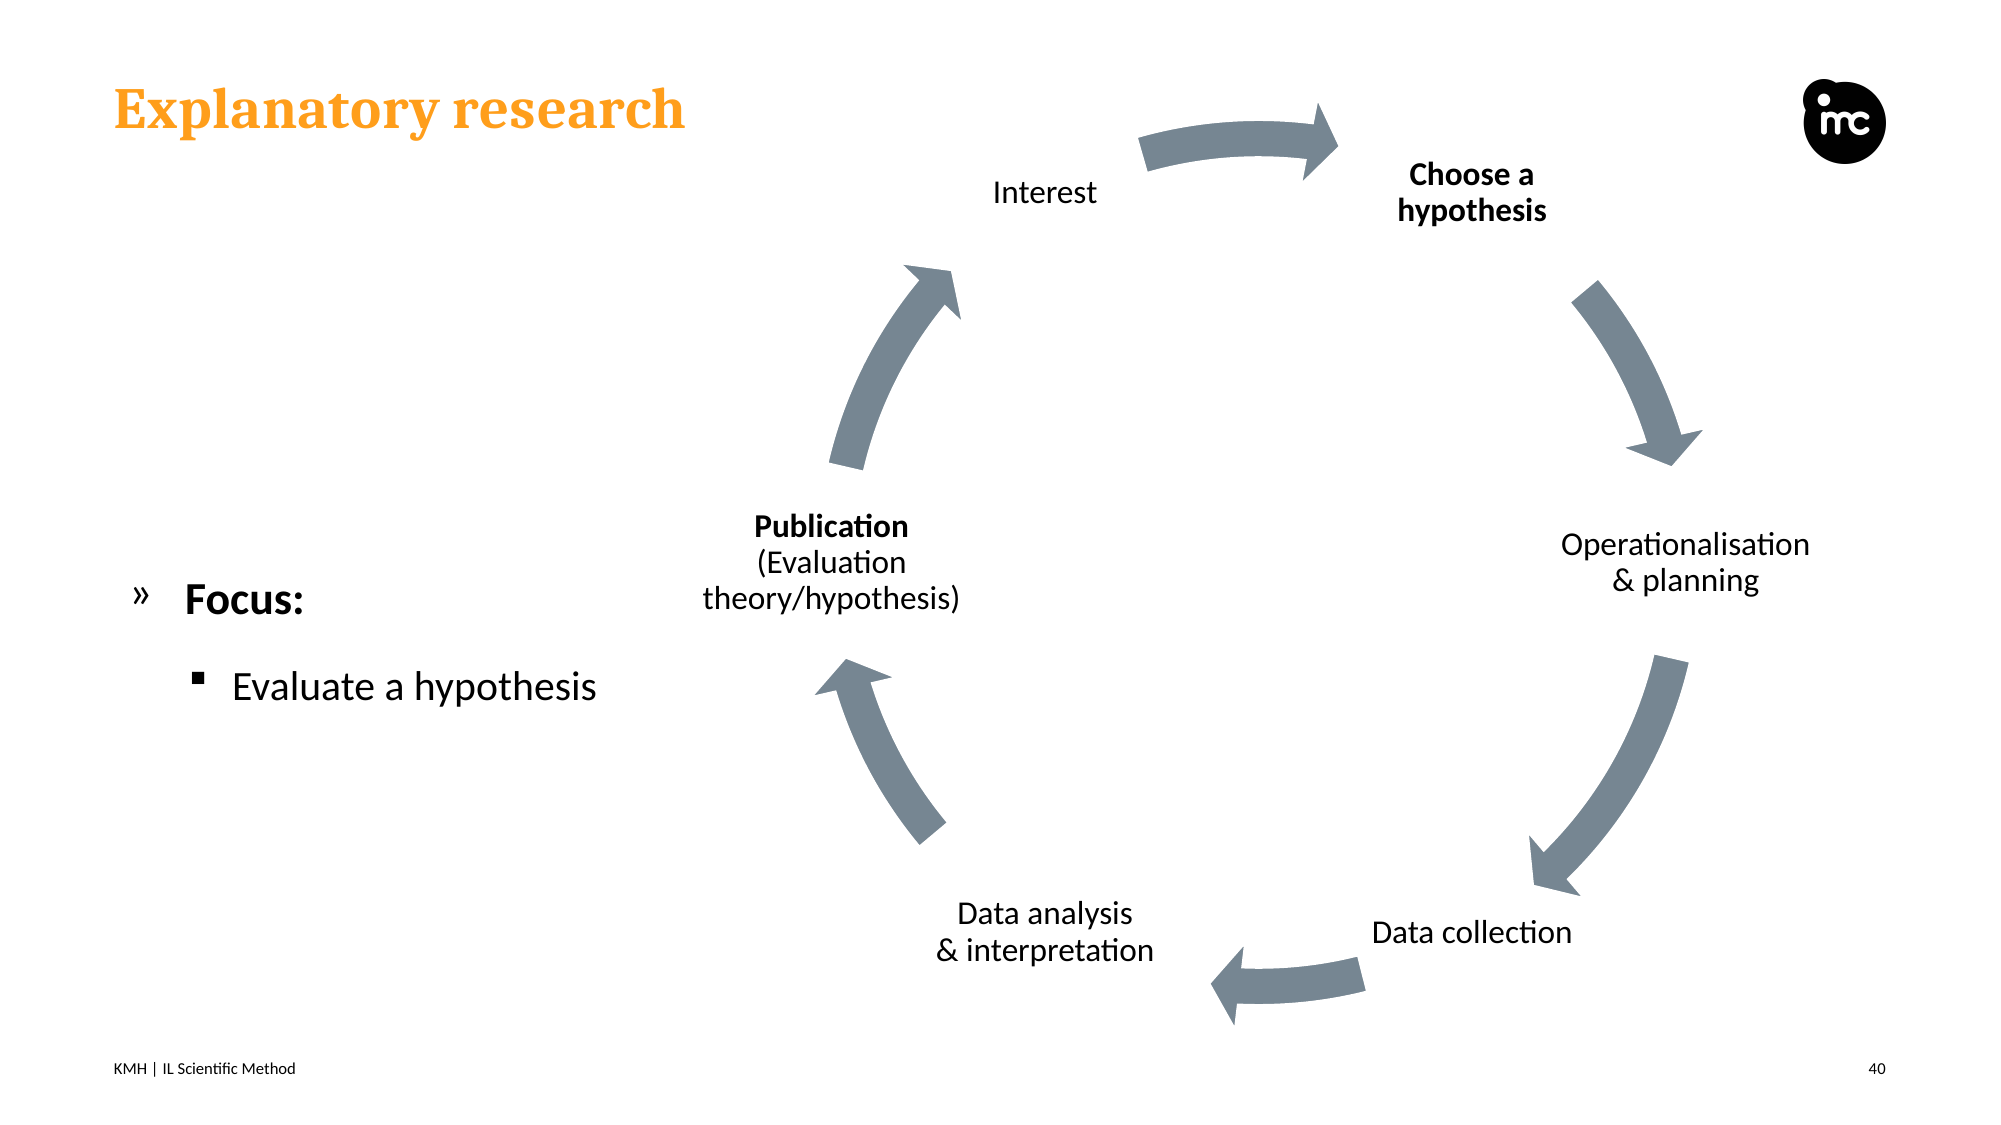

# Explanatory research
Choose a
hypothesis
Operationalisation
& planning
Data collection
Data analysis
& interpretation
Publication
(Evaluation
theory/hypothesis)
Interest
Focus:
Evaluate a hypothesis
KMH | IL Scientific Method

40